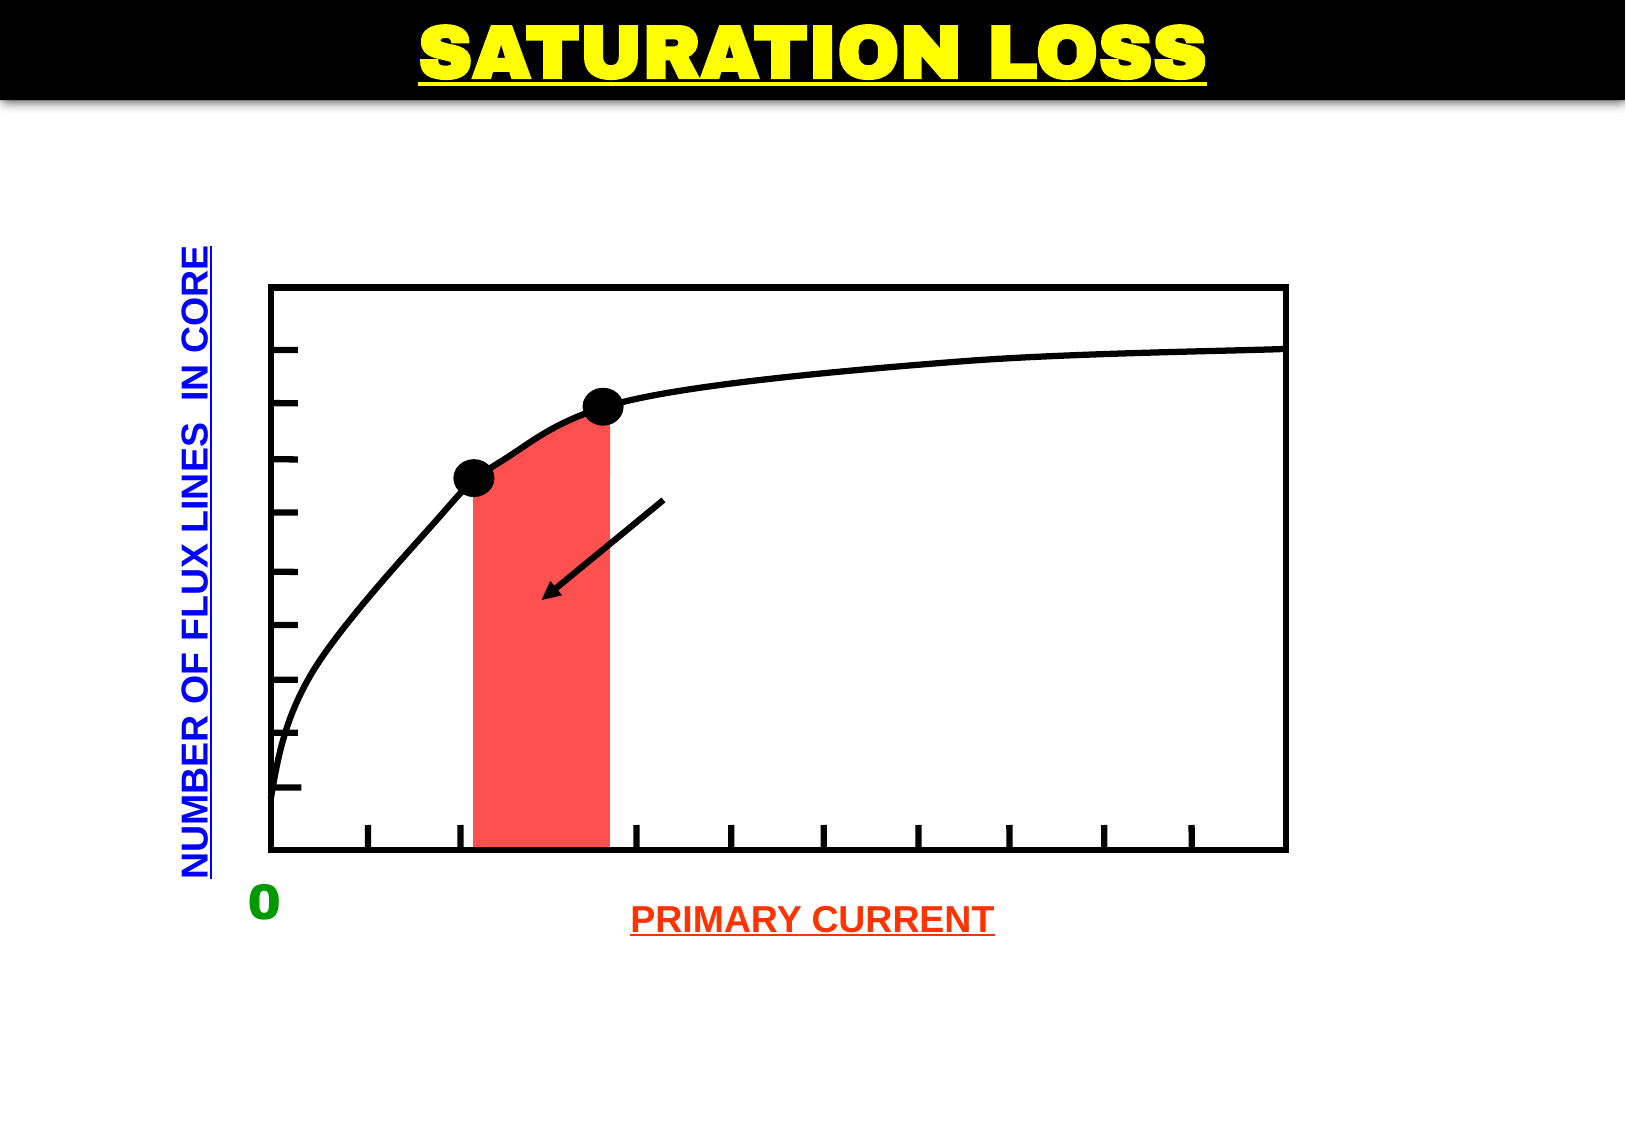

SATURATION LOSS

NUMBER OF FLUX LINES  IN CORE

0
PRIMARY CURRENT